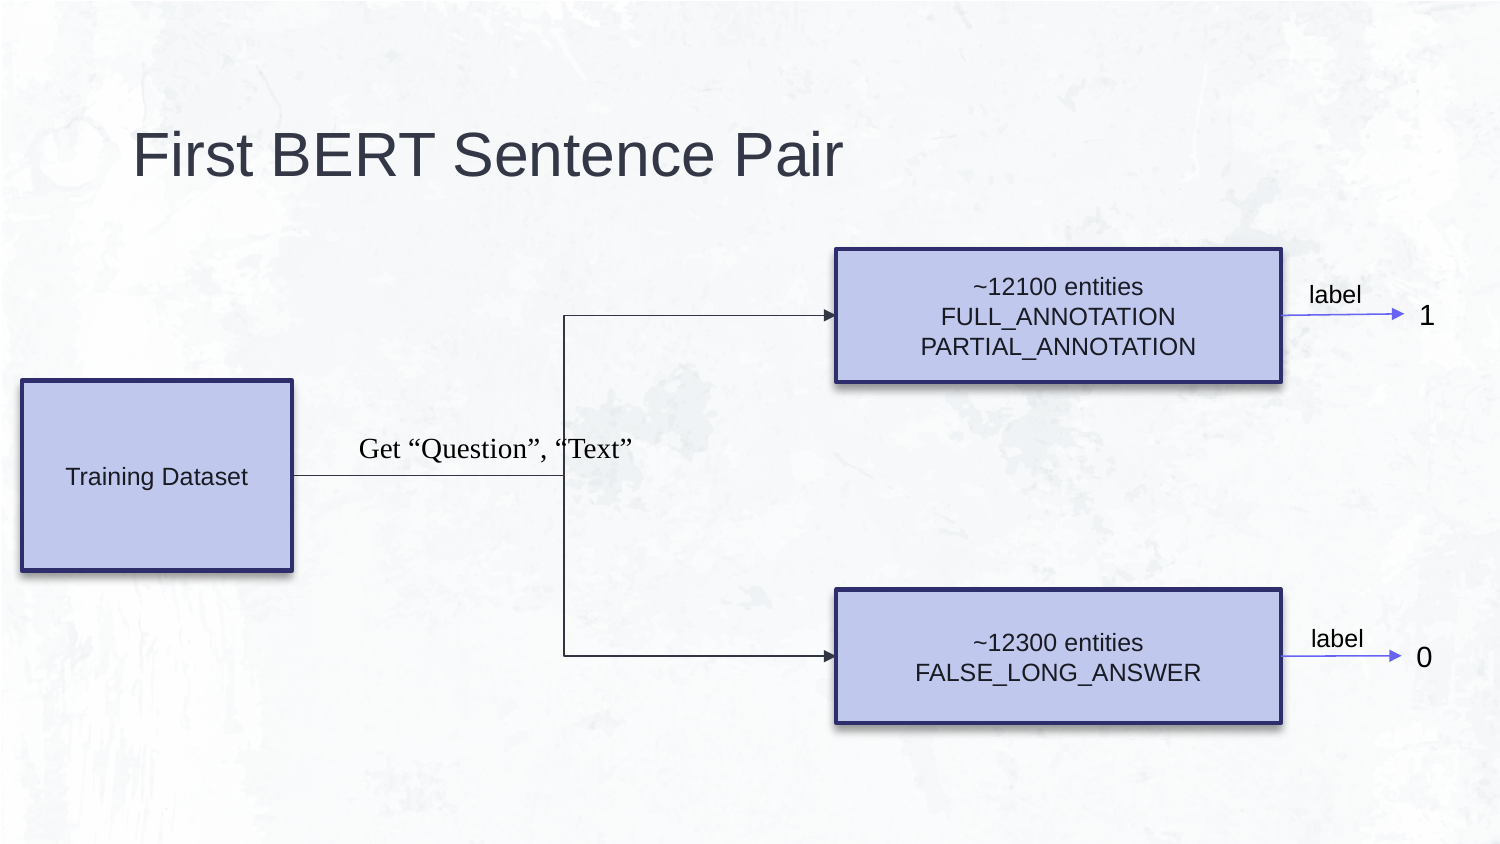

# First BERT Sentence Pair
~12100 entities
FULL_ANNOTATION
PARTIAL_ANNOTATION
label
1
Training Dataset
Get “Question”, “Text”
~12300 entities
FALSE_LONG_ANSWER
label
0